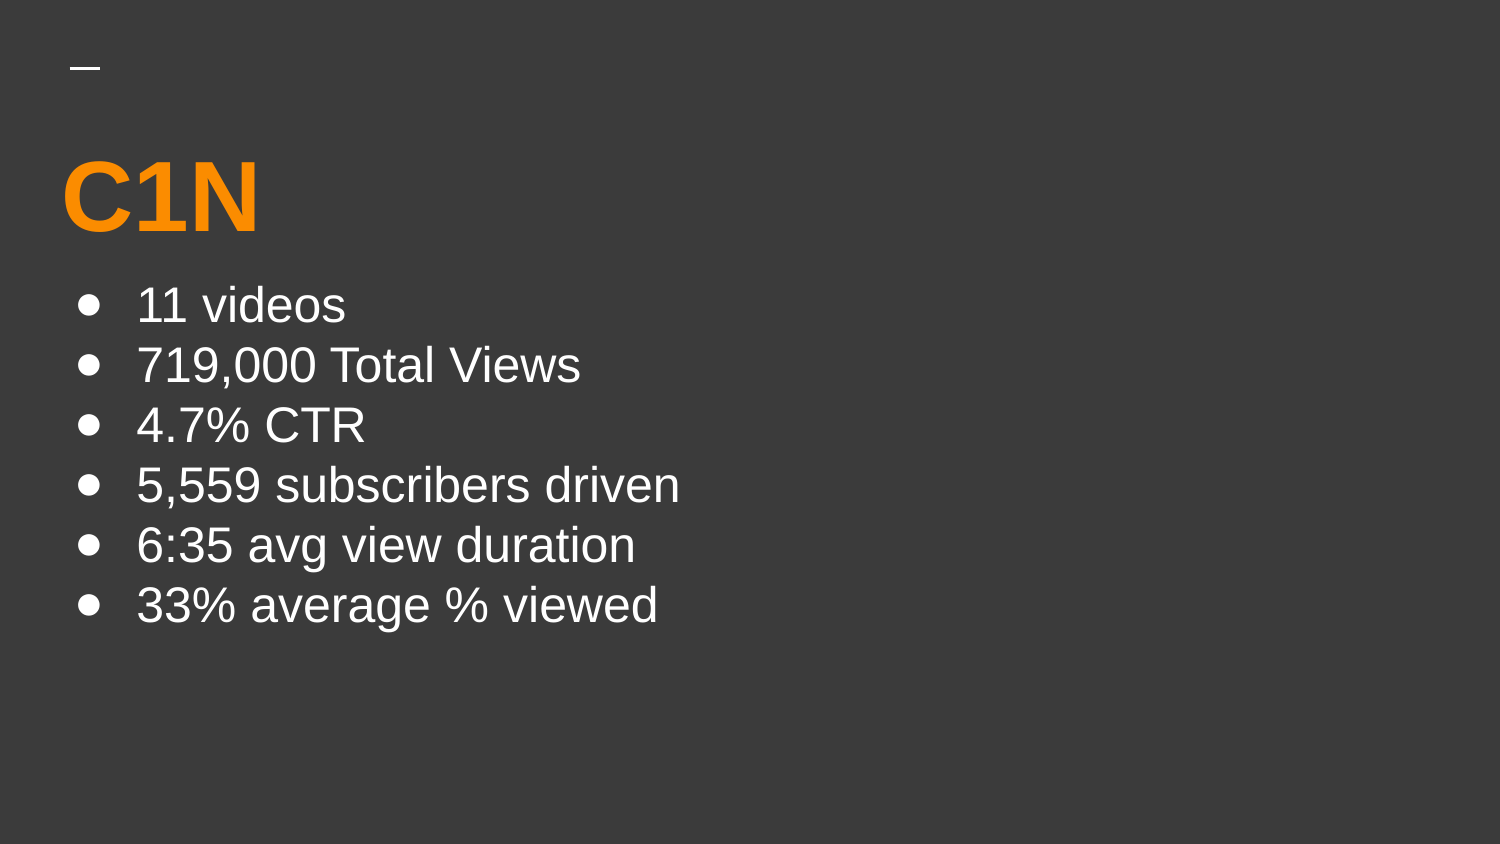

# C1N
11 videos
719,000 Total Views
4.7% CTR
5,559 subscribers driven
6:35 avg view duration
33% average % viewed